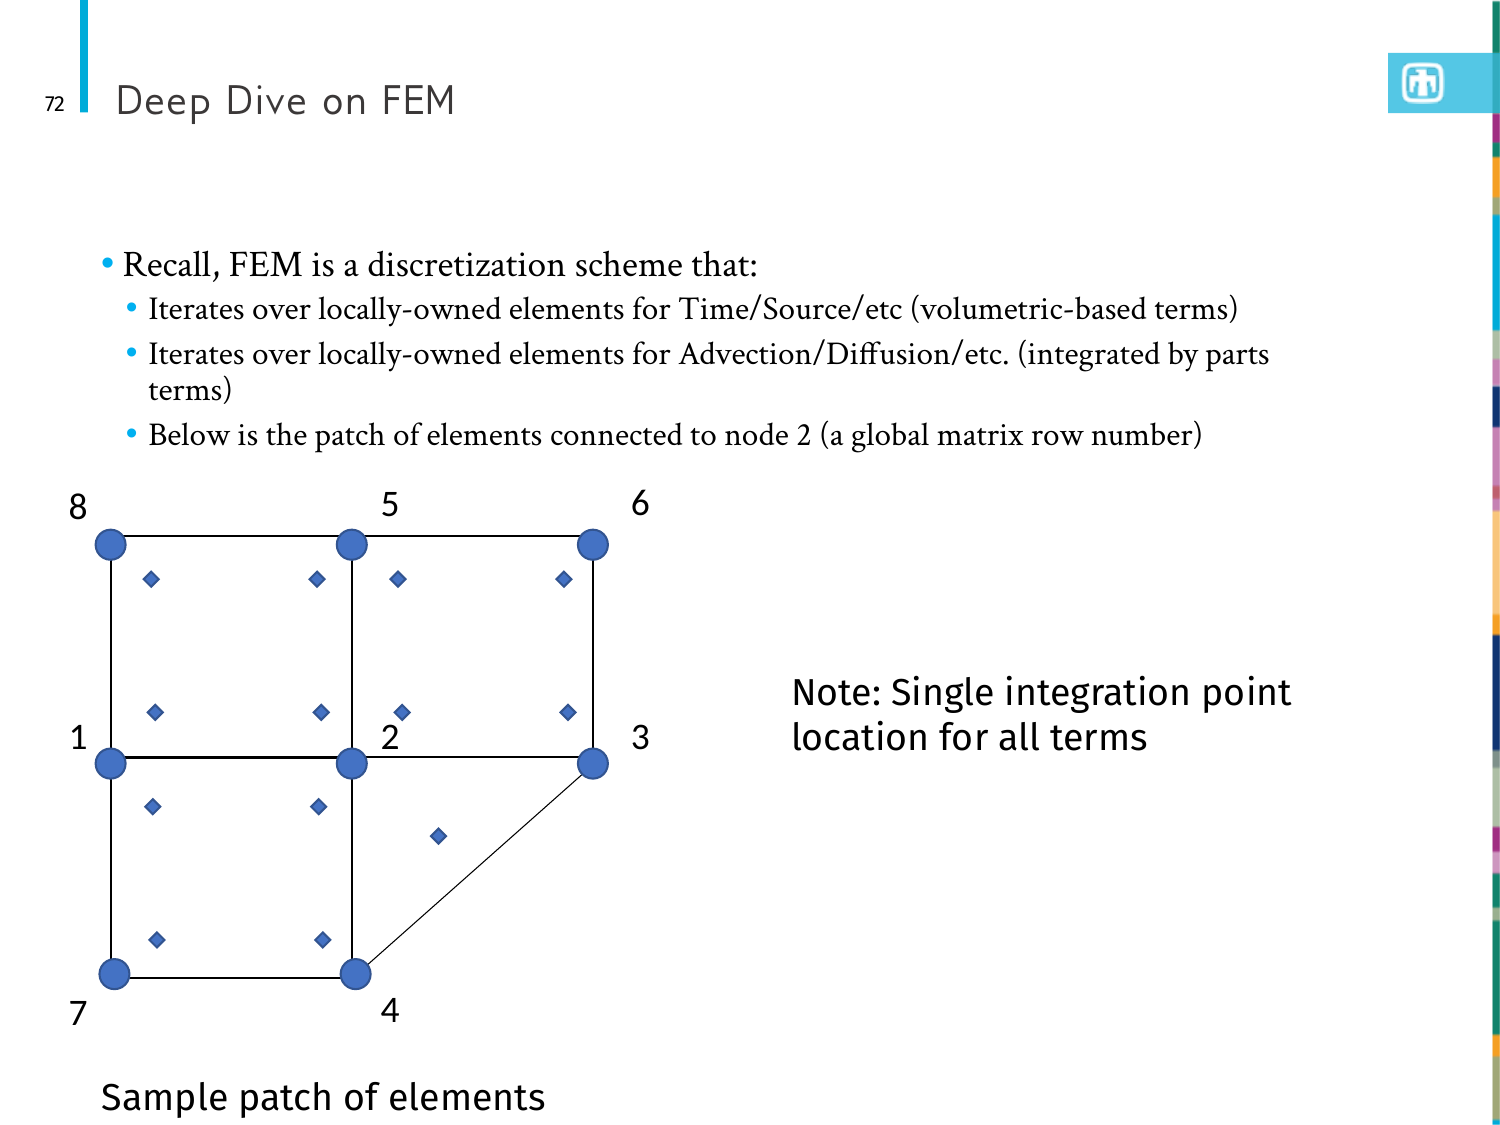

# Deep Dive on FEM
72
 Recall, FEM is a discretization scheme that:
Iterates over locally-owned elements for Time/Source/etc (volumetric-based terms)
Iterates over locally-owned elements for Advection/Diffusion/etc. (integrated by parts terms)
Below is the patch of elements connected to node 2 (a global matrix row number)
6
5
8

Note: Single integration point location for all terms

1
2
3

4
7
Sample patch of elements